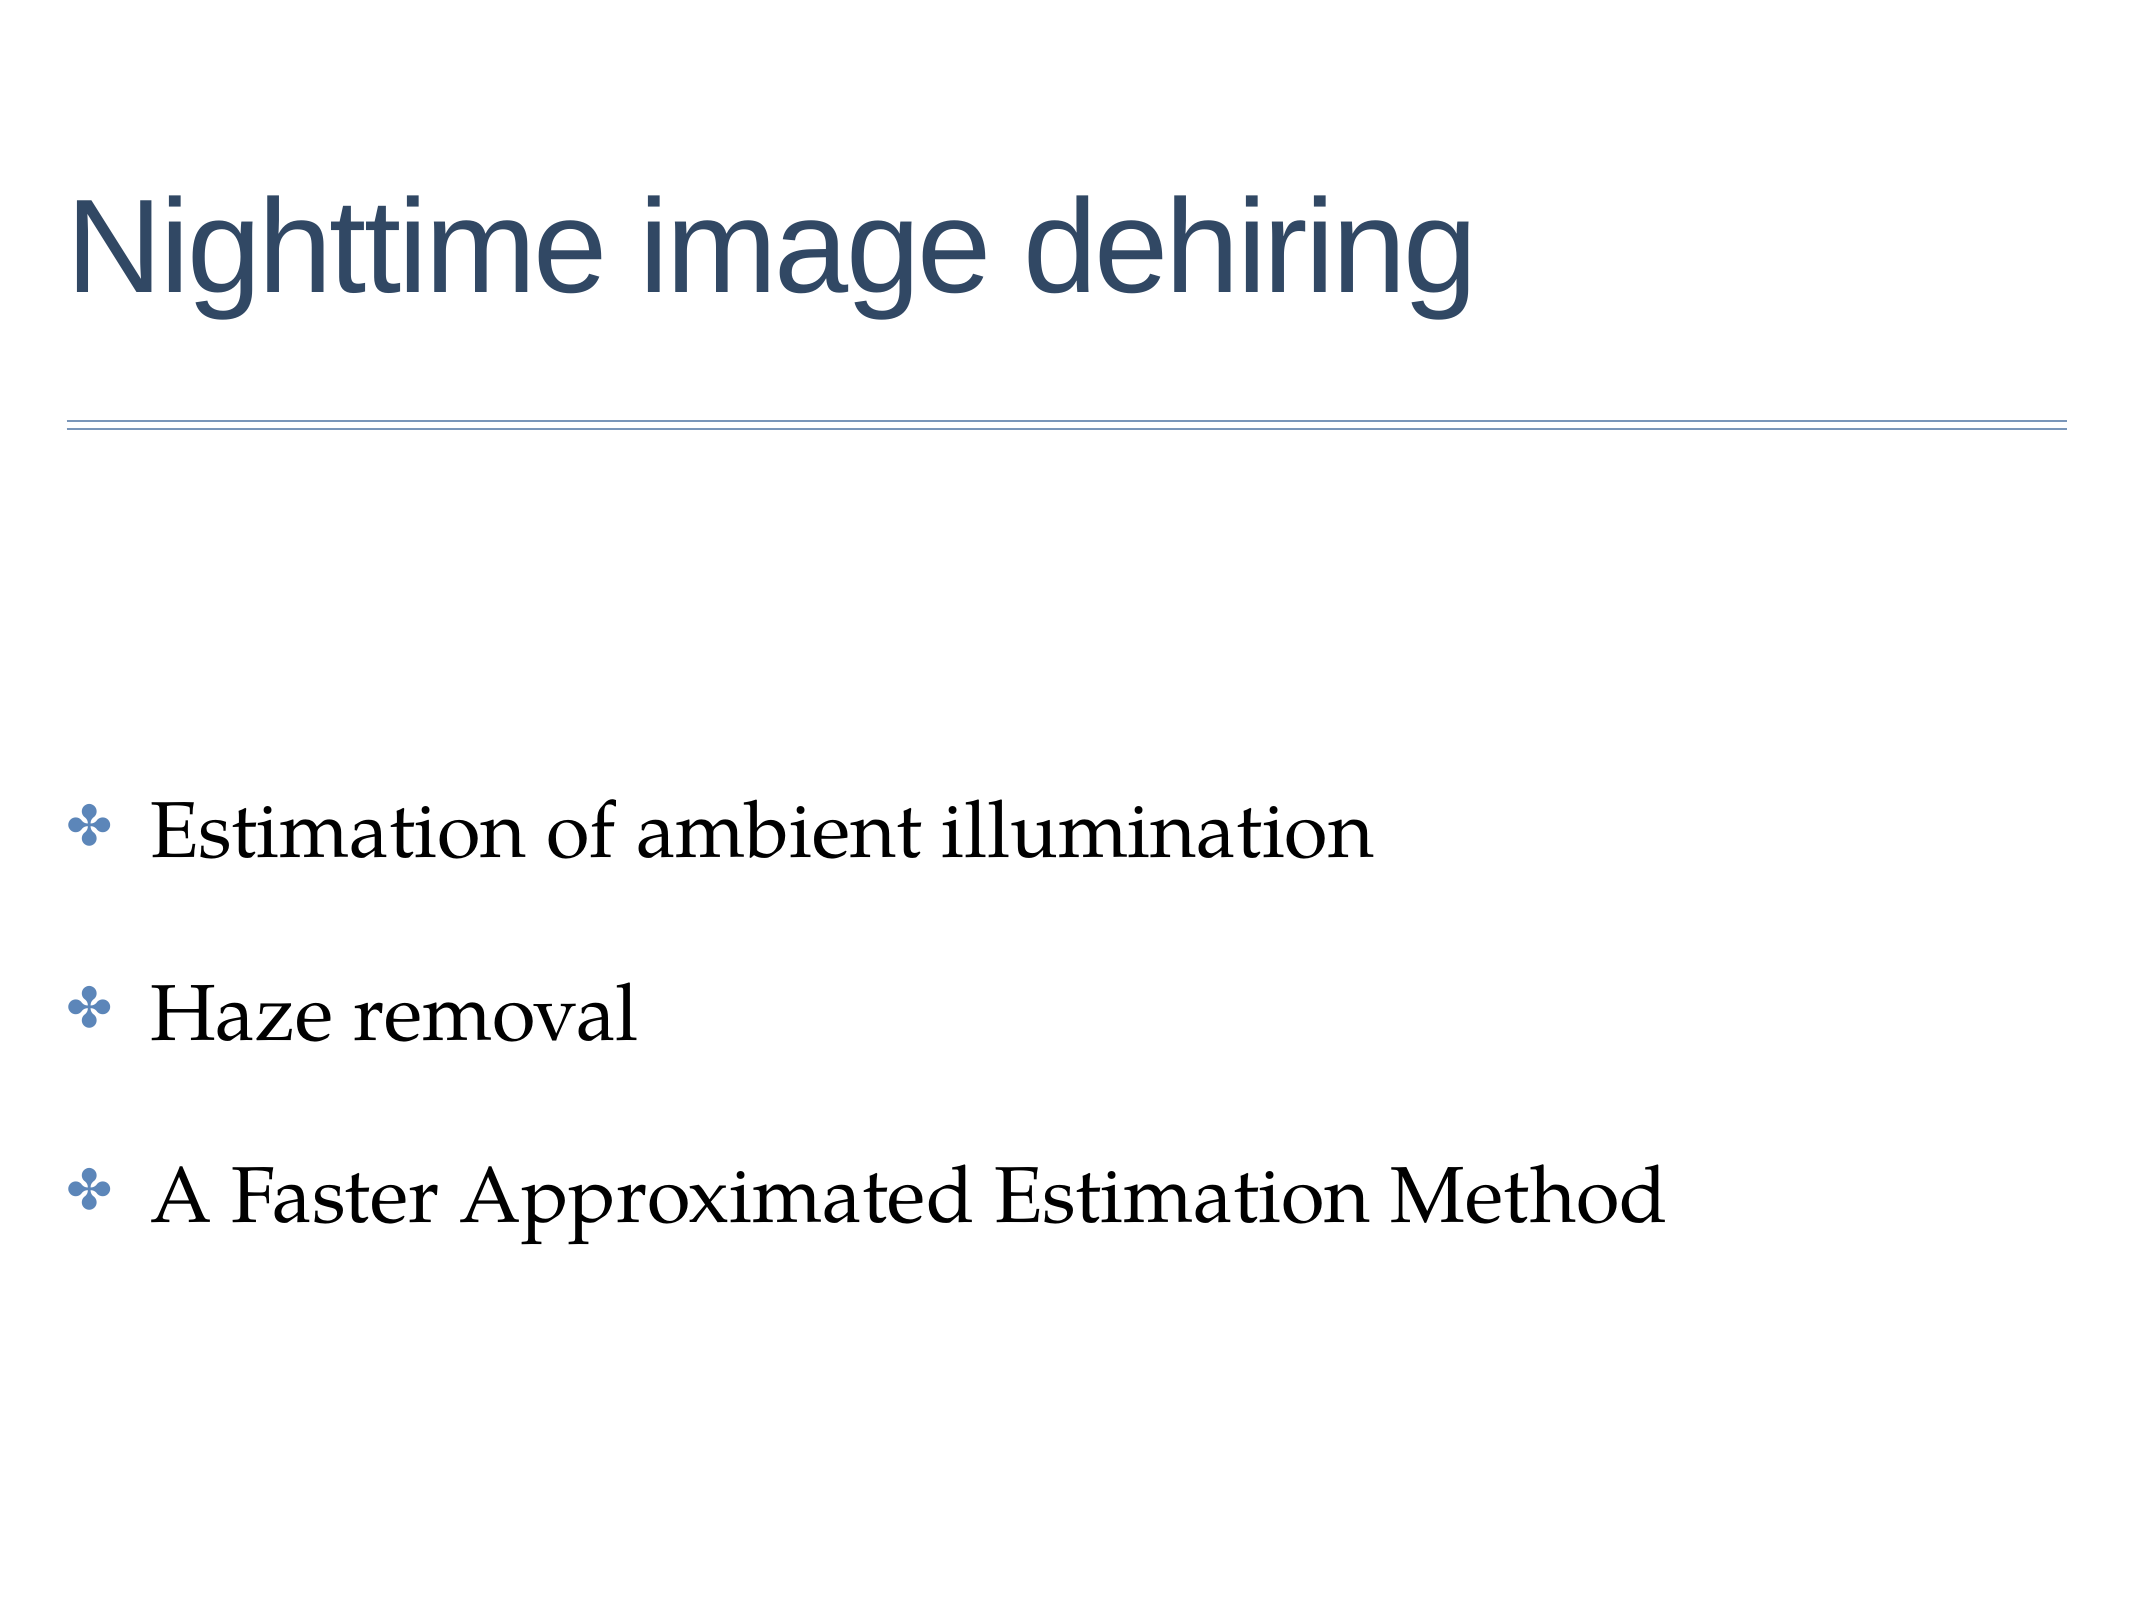

# Nighttime image dehiring
Estimation of ambient illumination
Haze removal
A Faster Approximated Estimation Method
8